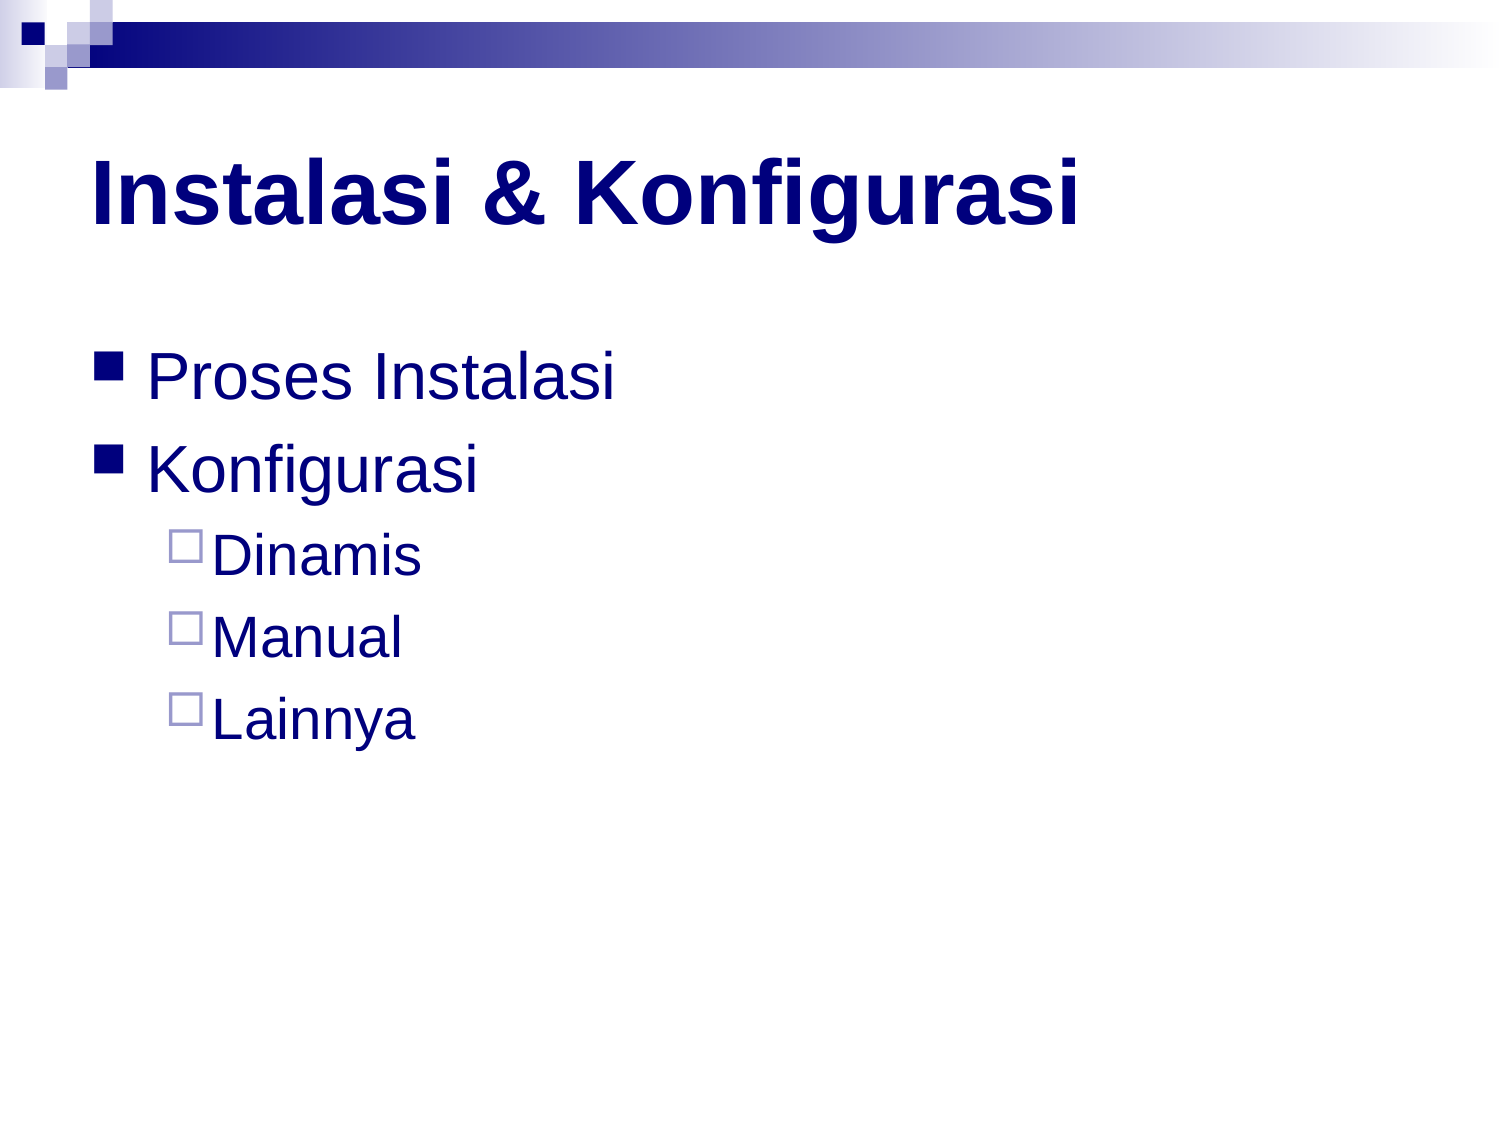

# Instalasi & Konfigurasi
Proses Instalasi
Konfigurasi
Dinamis
Manual
Lainnya